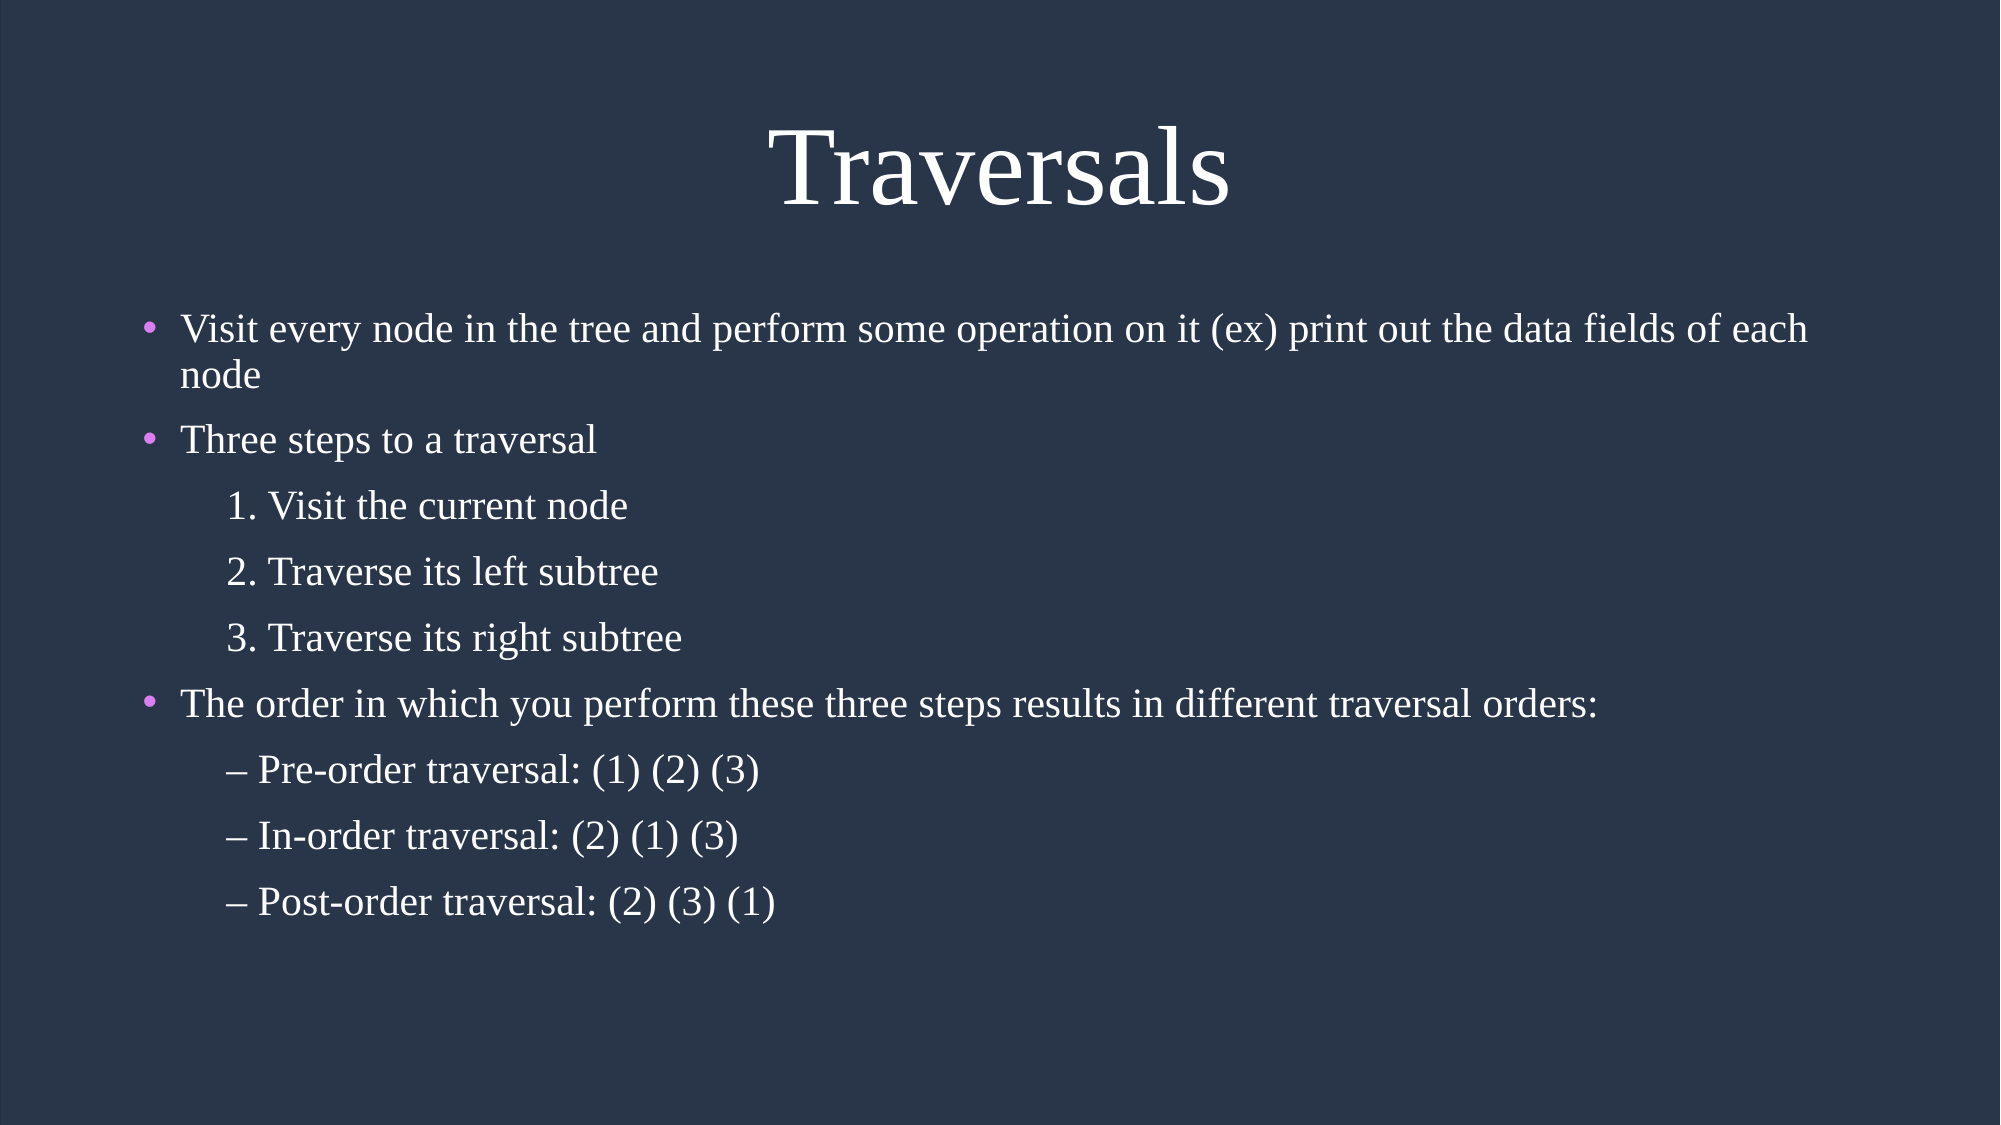

# Traversals
Visit every node in the tree and perform some operation on it (ex) print out the data fields of each node
Three steps to a traversal
        1. Visit the current node
        2. Traverse its left subtree
        3. Traverse its right subtree
The order in which you perform these three steps results in different traversal orders:
        – Pre-order traversal: (1) (2) (3)
        – In-order traversal: (2) (1) (3)
        – Post-order traversal: (2) (3) (1)